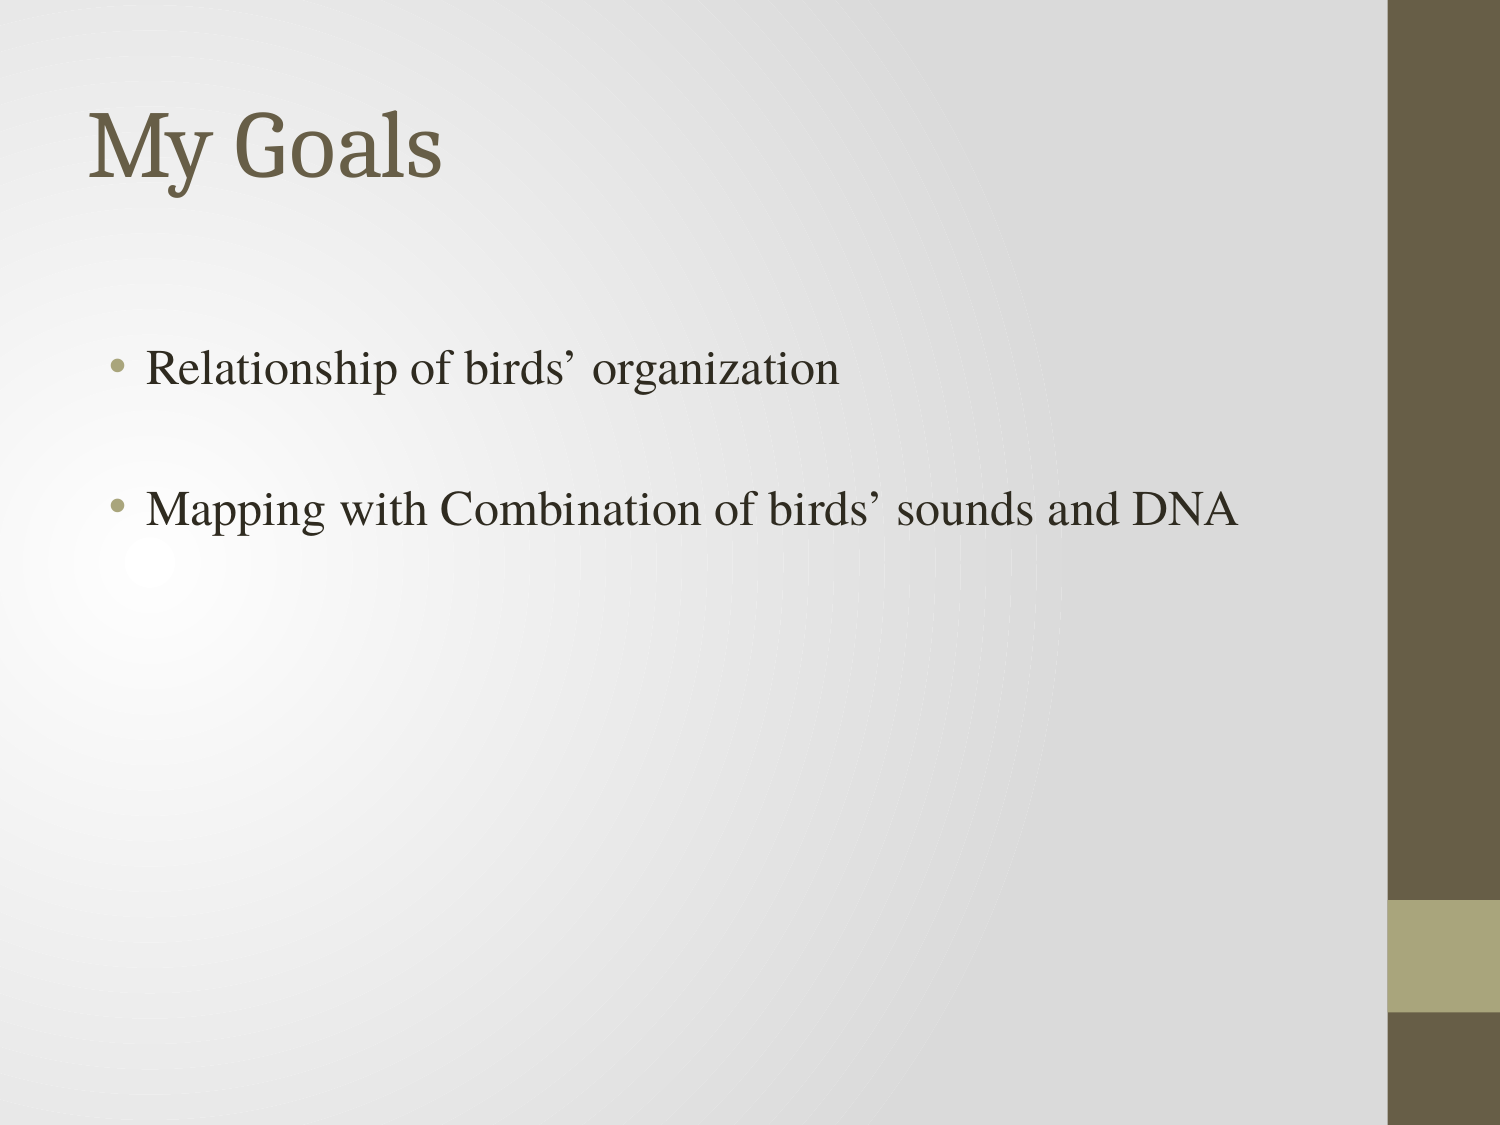

# My Goals

Relationship of birds’ organization

Mapping with Combination of birds’ sounds and DNA